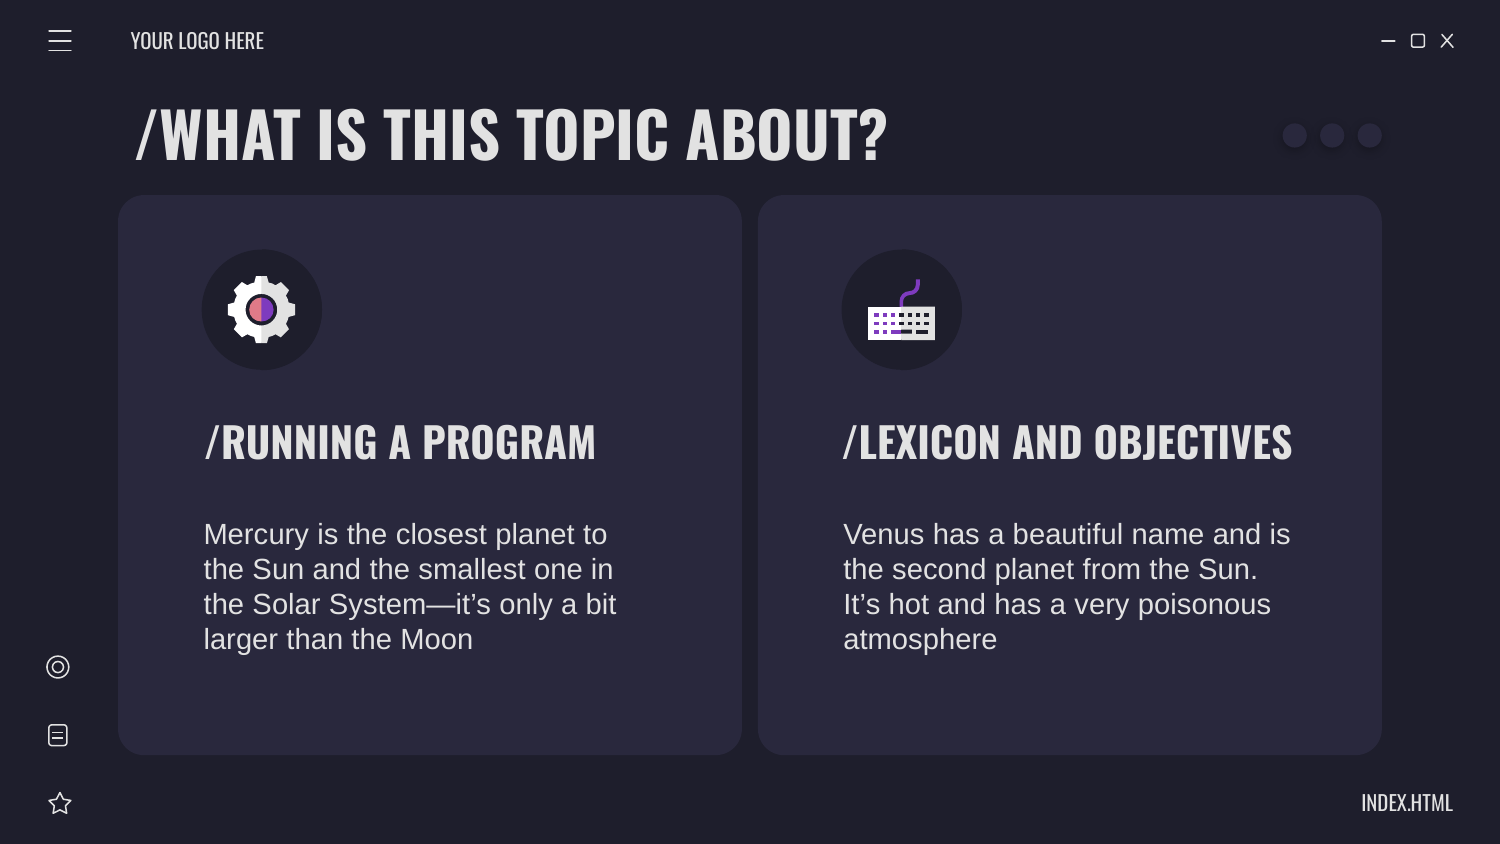

YOUR LOGO HERE

# /WHAT IS THIS TOPIC ABOUT?

/RUNNING A PROGRAM
/LEXICON AND OBJECTIVES
Mercury is the closest planet to the Sun and the smallest one in the Solar System—it’s only a bit larger than the Moon
Venus has a beautiful name and is the second planet from the Sun. It’s hot and has a very poisonous atmosphere

INDEX.HTML